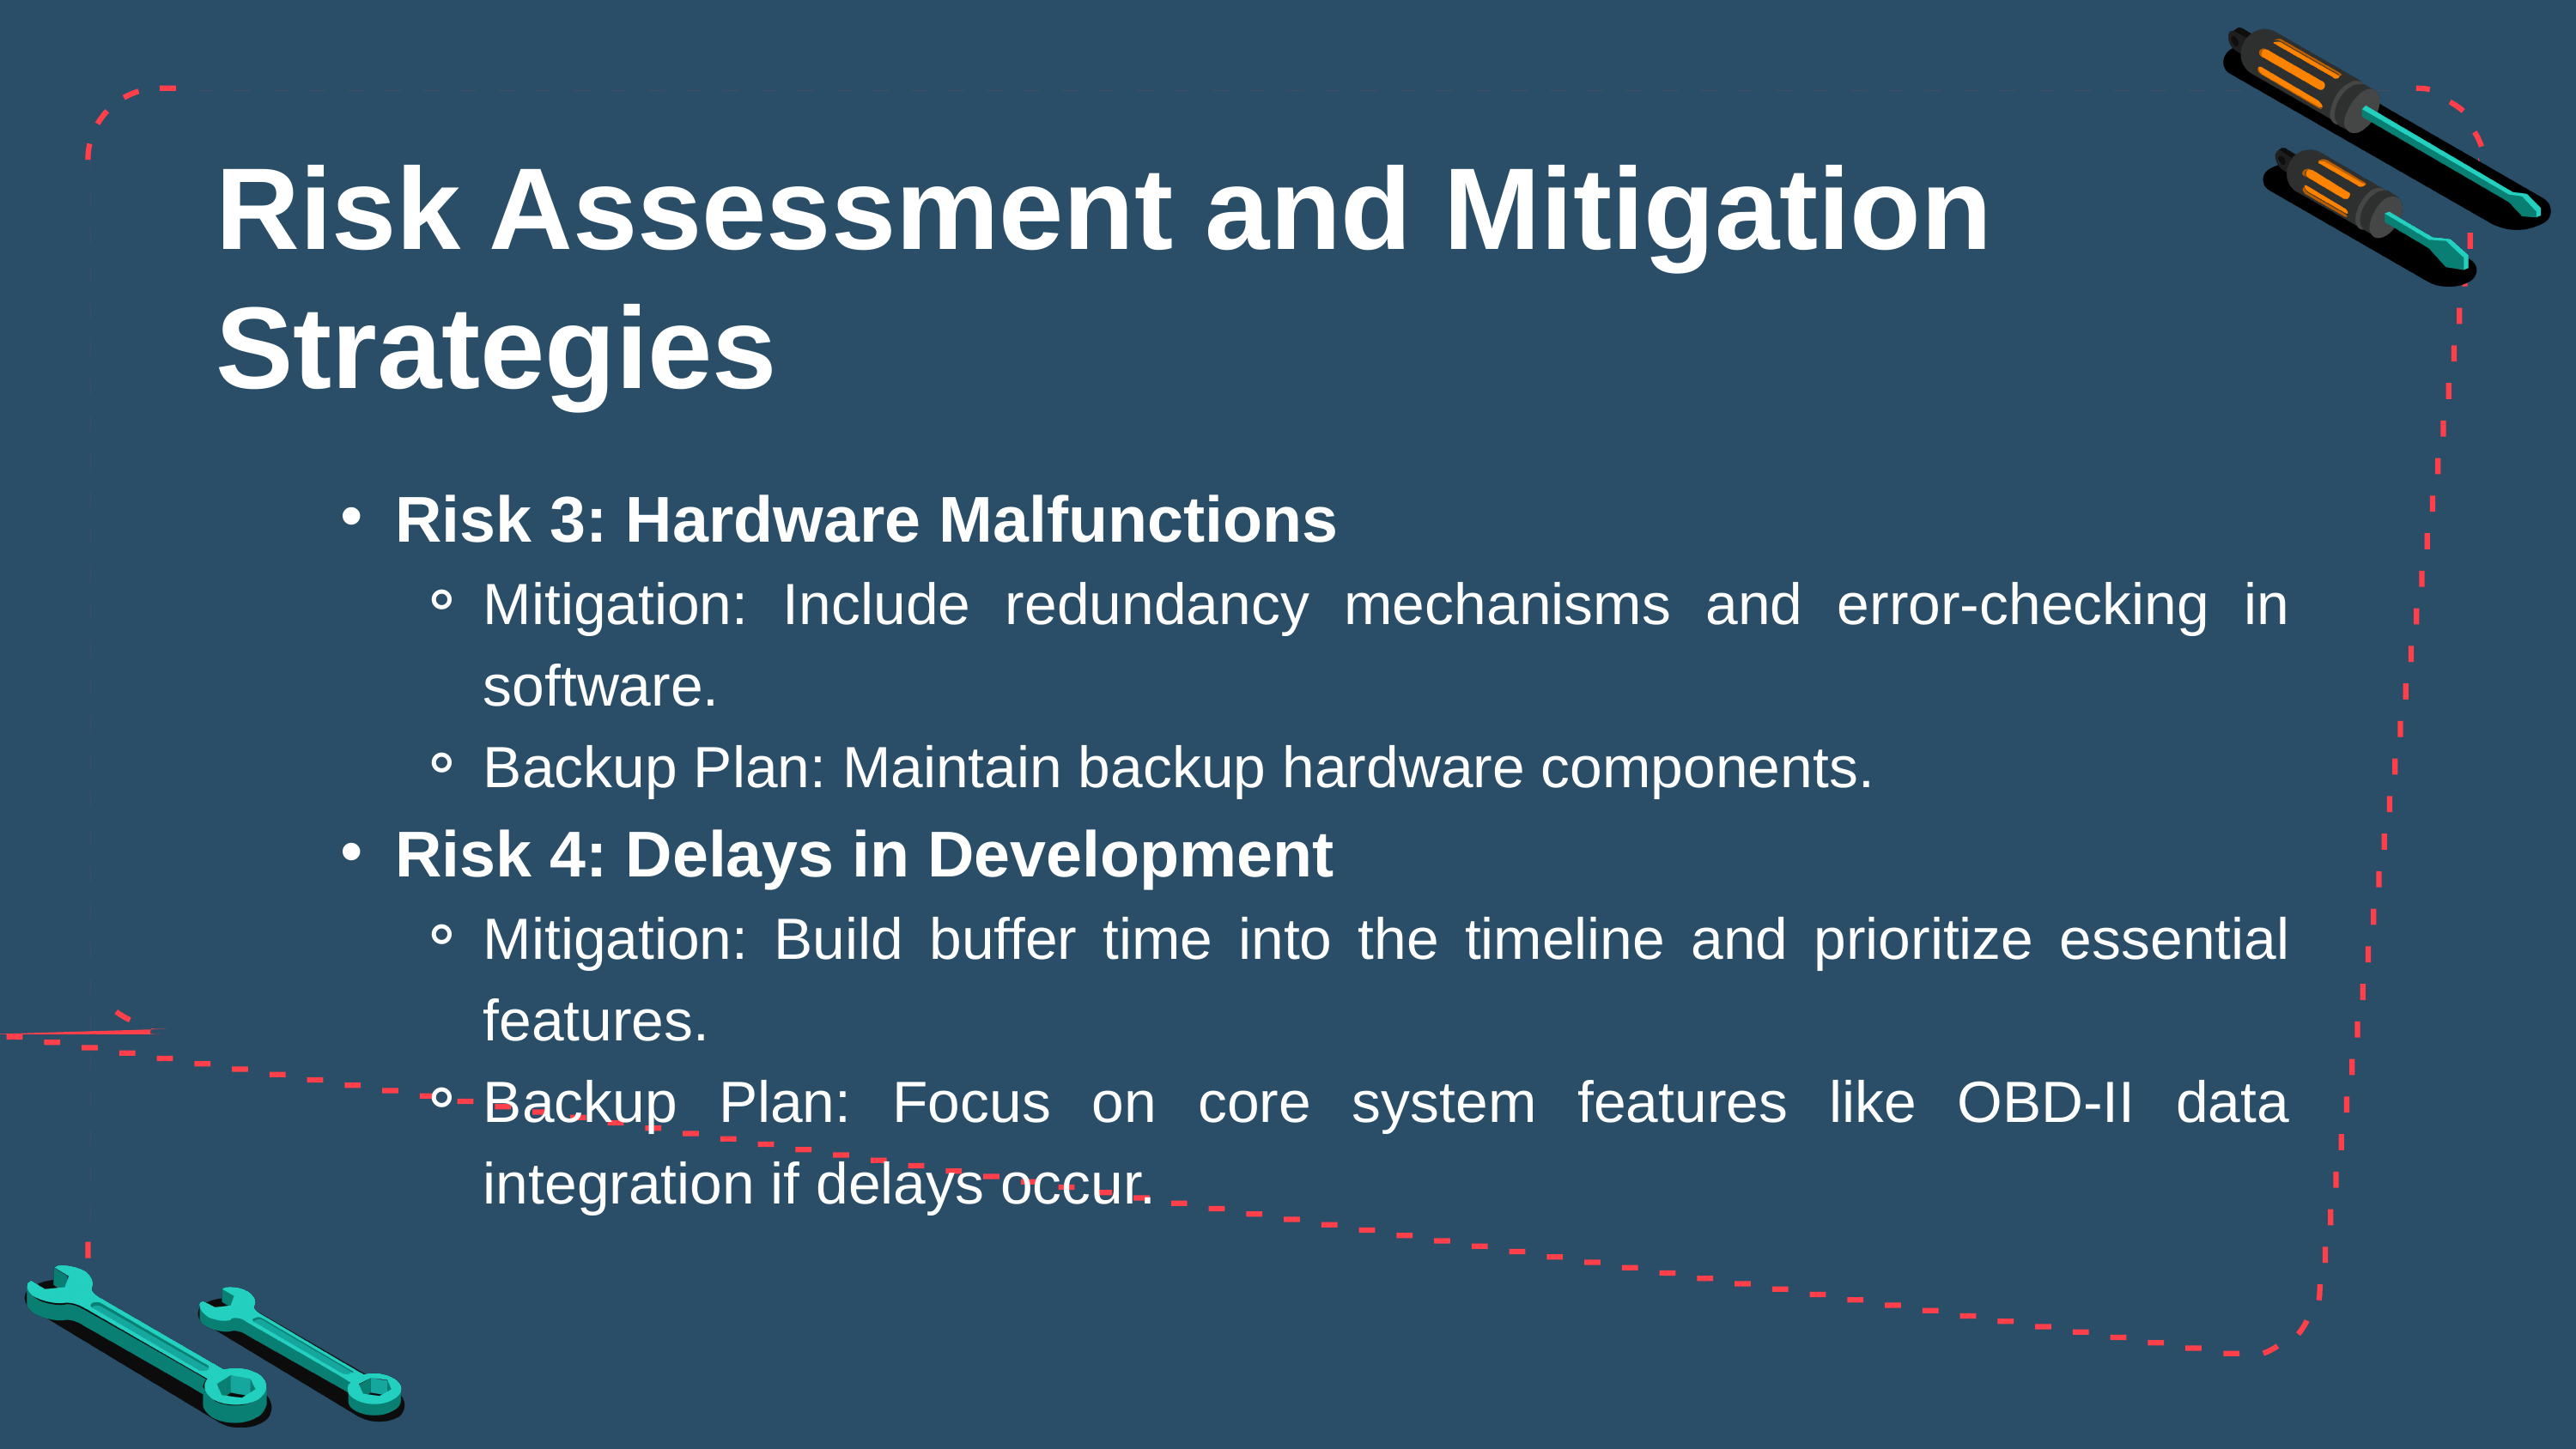

Risk Assessment and Mitigation Strategies
Risk 3: Hardware Malfunctions
Mitigation: Include redundancy mechanisms and error-checking in software.
Backup Plan: Maintain backup hardware components.
Risk 4: Delays in Development
Mitigation: Build buffer time into the timeline and prioritize essential features.
Backup Plan: Focus on core system features like OBD-II data integration if delays occur.